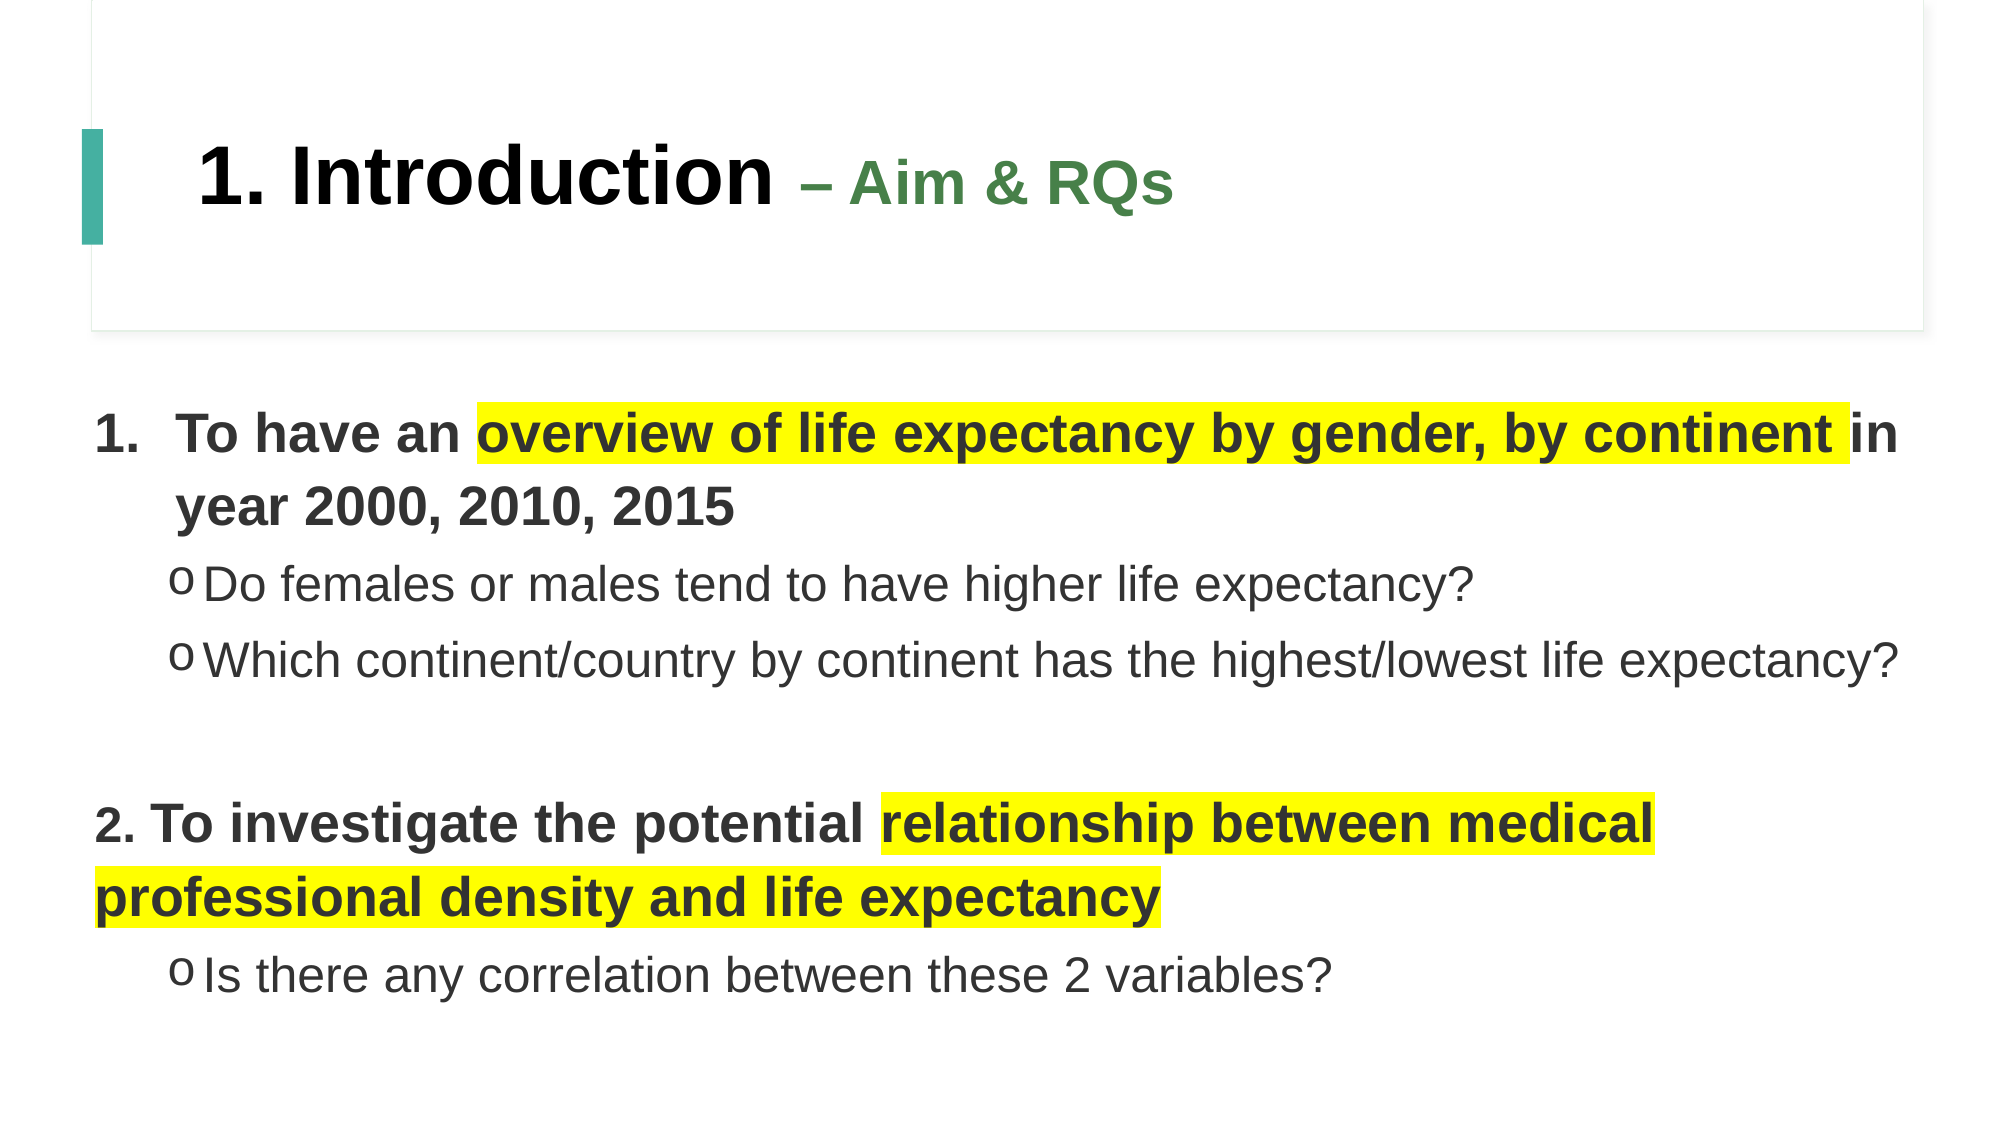

# 1. Introduction – Aim & RQs
To have an overview of life expectancy by gender, by continent in year 2000, 2010, 2015
Do females or males tend to have higher life expectancy?
Which continent/country by continent has the highest/lowest life expectancy?

2. To investigate the potential relationship between medical professional density and life expectancy
Is there any correlation between these 2 variables?